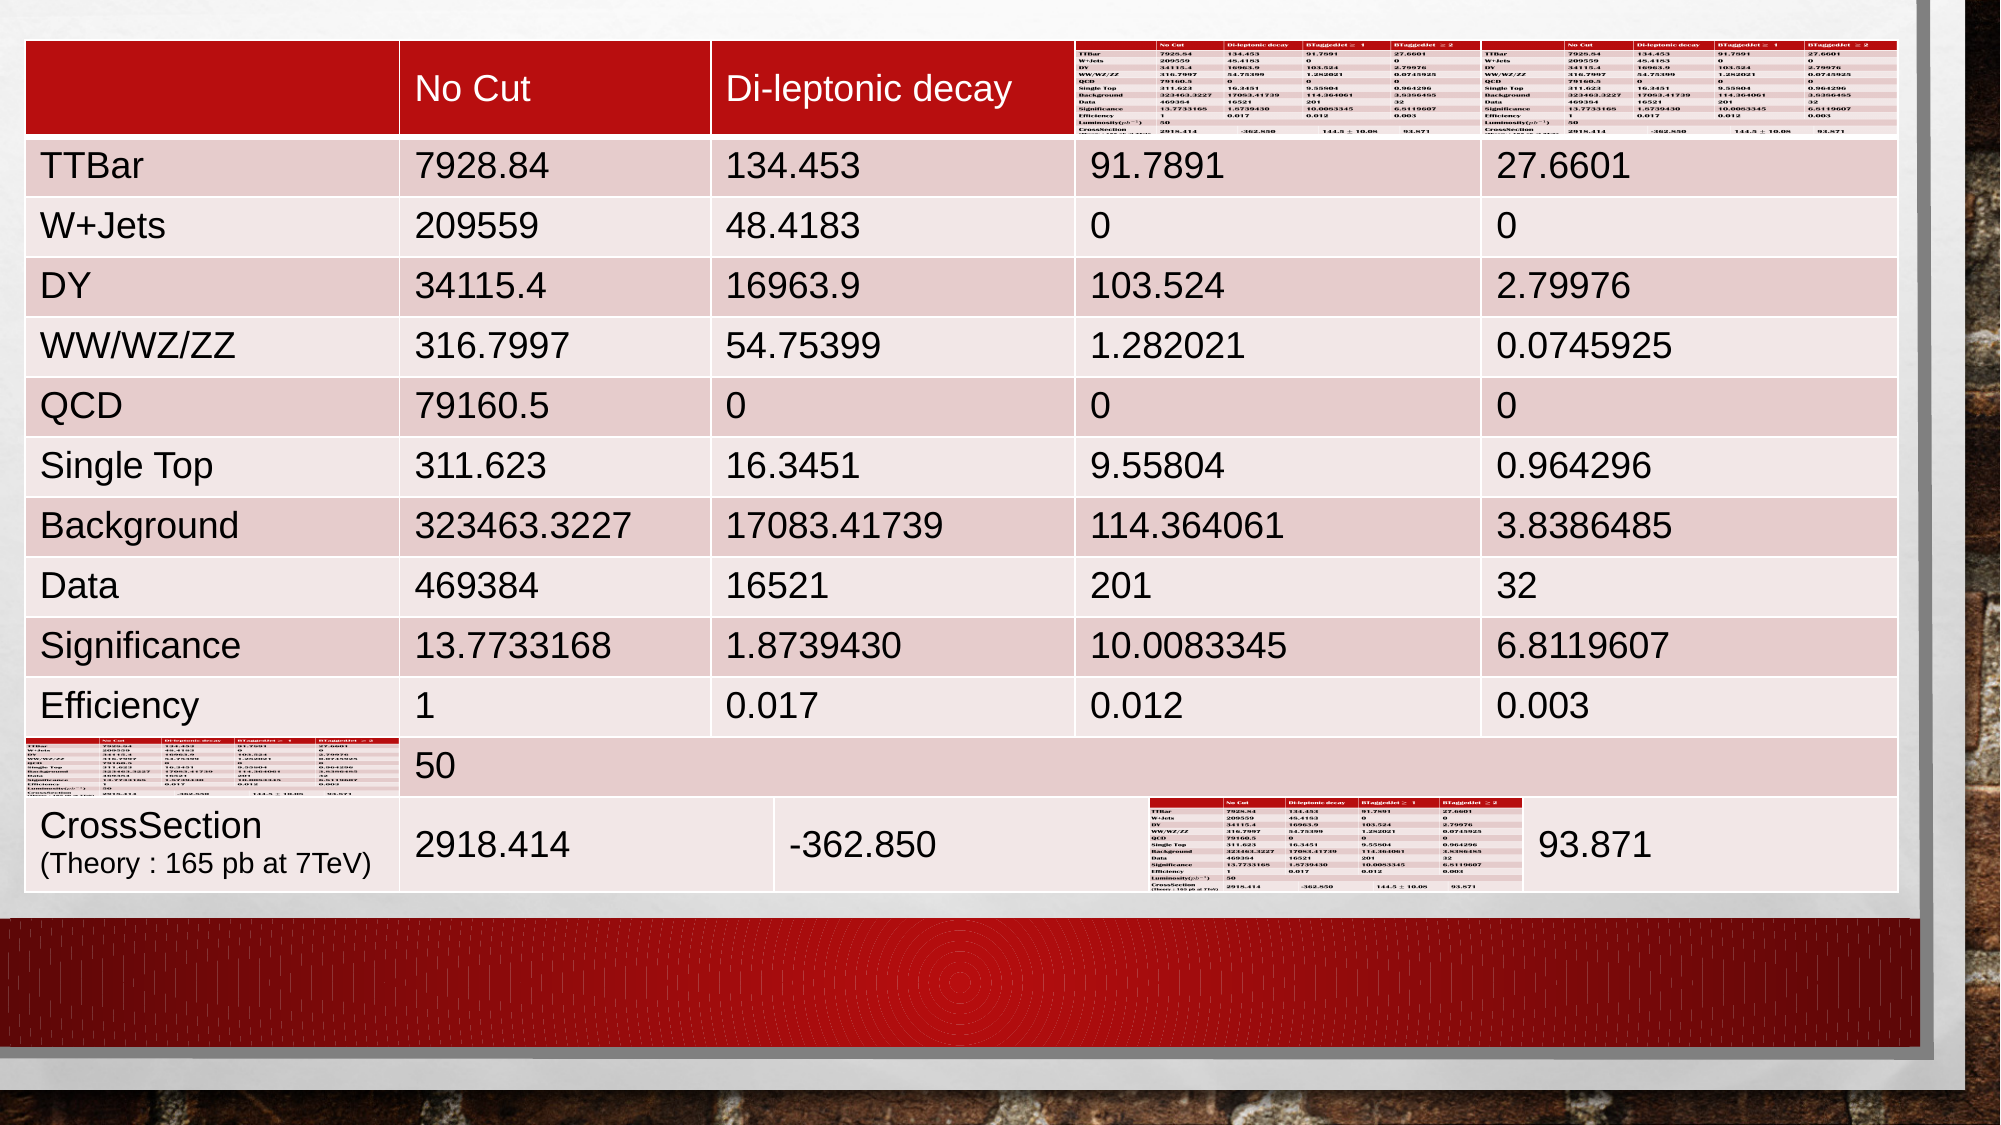

|  | No Cut | Di-leptonic decay |  |  |  |  |  |
| --- | --- | --- | --- | --- | --- | --- | --- |
| TTBar | 7928.84 | 134.453 |  | 91.7891 |  | 27.6601 |  |
| W+Jets | 209559 | 48.4183 |  | 0 |  | 0 |  |
| DY | 34115.4 | 16963.9 |  | 103.524 |  | 2.79976 |  |
| WW/WZ/ZZ | 316.7997 | 54.75399 |  | 1.282021 |  | 0.0745925 |  |
| QCD | 79160.5 | 0 |  | 0 |  | 0 |  |
| Single Top | 311.623 | 16.3451 |  | 9.55804 |  | 0.964296 |  |
| Background | 323463.3227 | 17083.41739 |  | 114.364061 |  | 3.8386485 |  |
| Data | 469384 | 16521 |  | 201 |  | 32 |  |
| Significance | 13.7733168 | 1.8739430 |  | 10.0083345 |  | 6.8119607 |  |
| Efficiency | 1 | 0.017 |  | 0.012 |  | 0.003 |  |
|  | 50 |  |  |  |  |  |  |
| CrossSection (Theory : 165 pb at 7TeV) | 2918.414 |  | -362.850 |  |  |  | 93.871 |